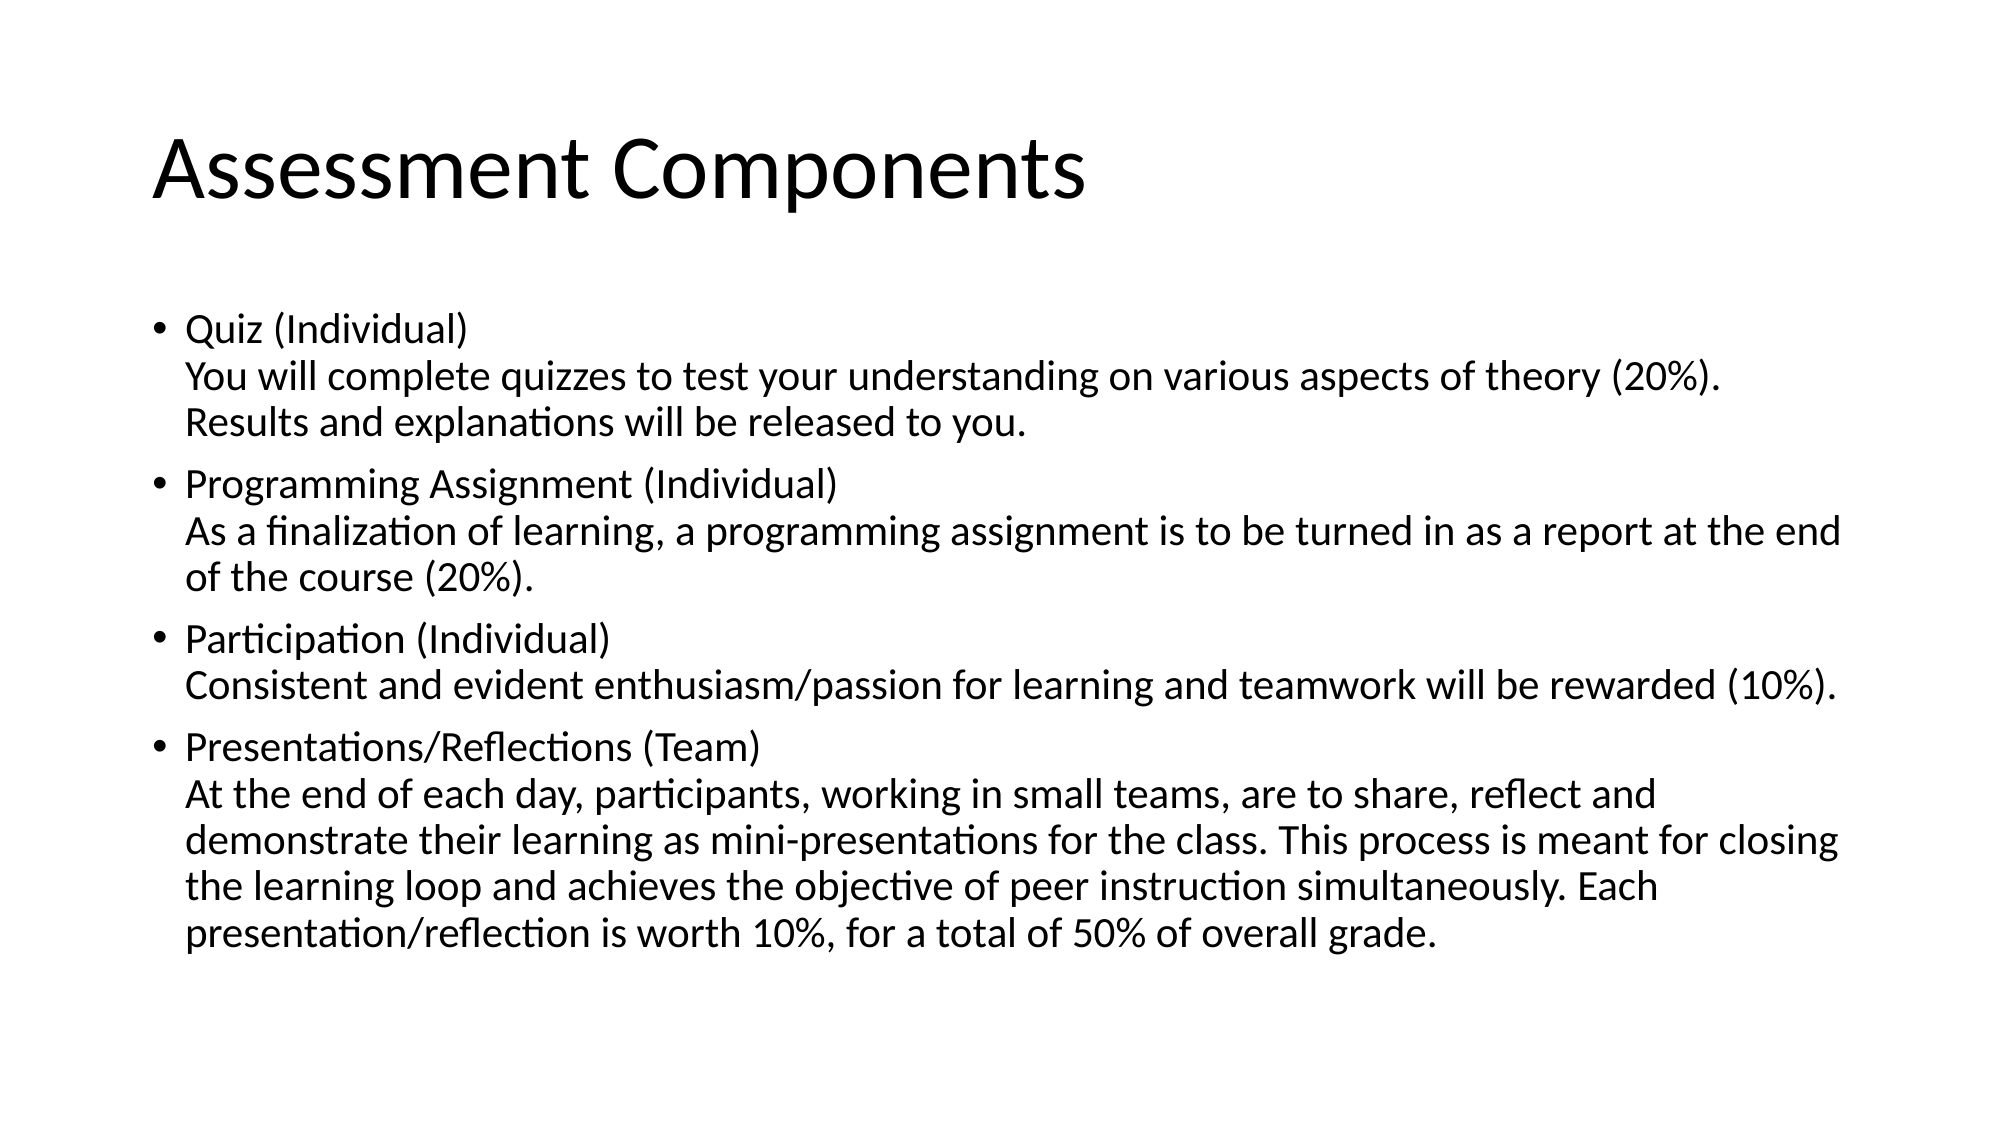

# Assessment Components
Quiz (Individual)
You will complete quizzes to test your understanding on various aspects of theory (20%). Results and explanations will be released to you.
Programming Assignment (Individual)
As a finalization of learning, a programming assignment is to be turned in as a report at the end of the course (20%).
Participation (Individual)
Consistent and evident enthusiasm/passion for learning and teamwork will be rewarded (10%).
Presentations/Reflections (Team)
At the end of each day, participants, working in small teams, are to share, reflect and demonstrate their learning as mini-presentations for the class. This process is meant for closing the learning loop and achieves the objective of peer instruction simultaneously. Each presentation/reflection is worth 10%, for a total of 50% of overall grade.